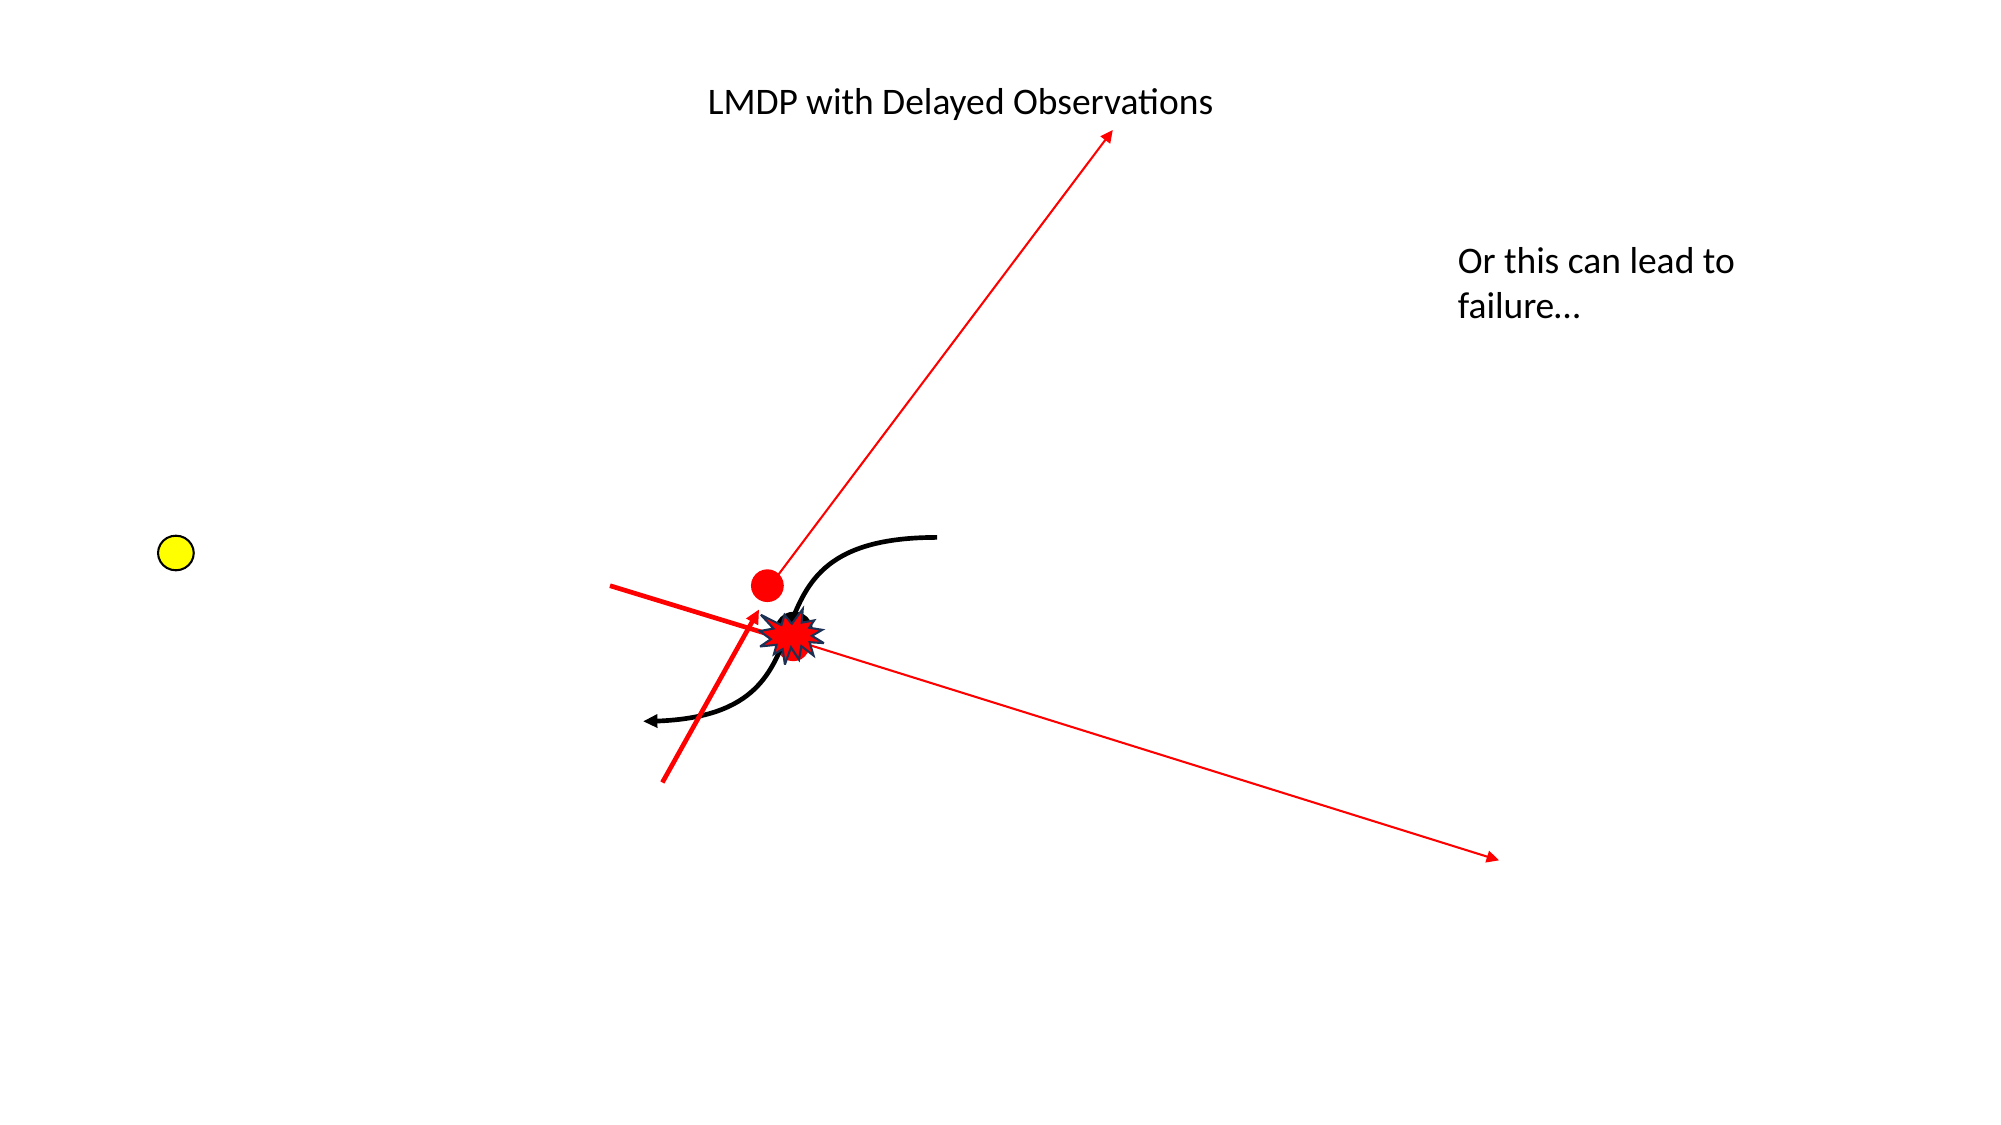

LMDP with Delayed Observations
Or this can lead to failure…